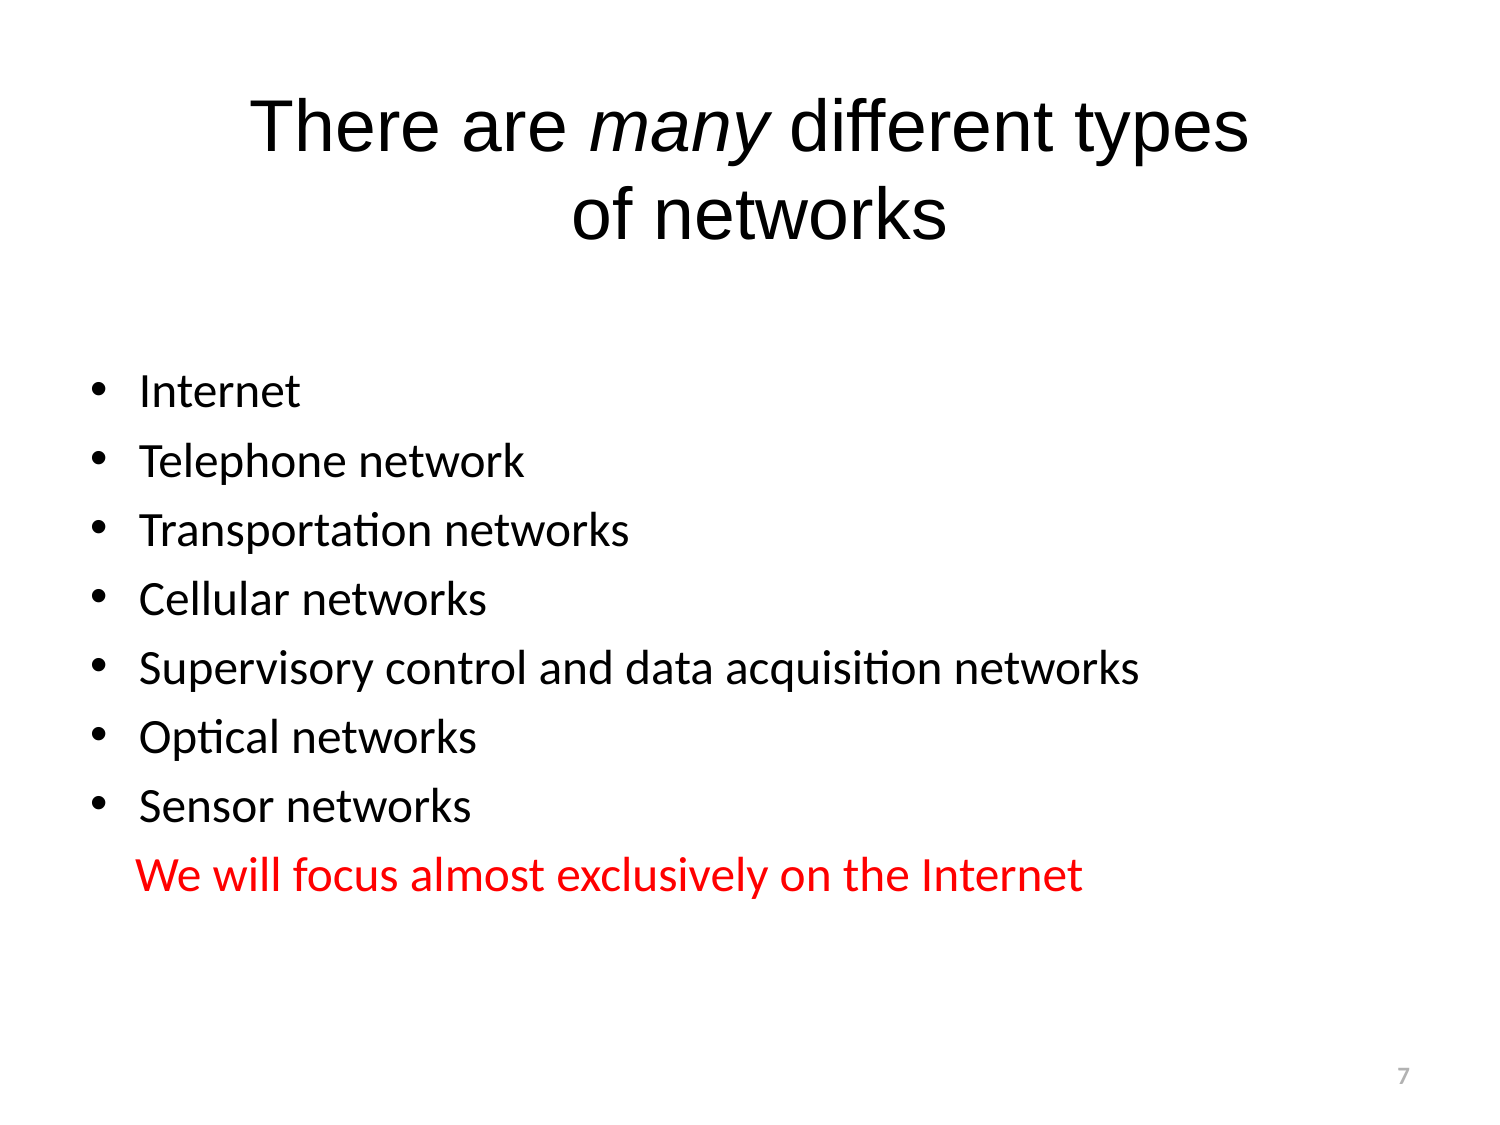

# There are many different types of networks

Internet
Telephone network
Transportation networks
Cellular networks
Supervisory control and data acquisition networks
Optical networks
Sensor networks
    We will focus almost exclusively on the Internet

7